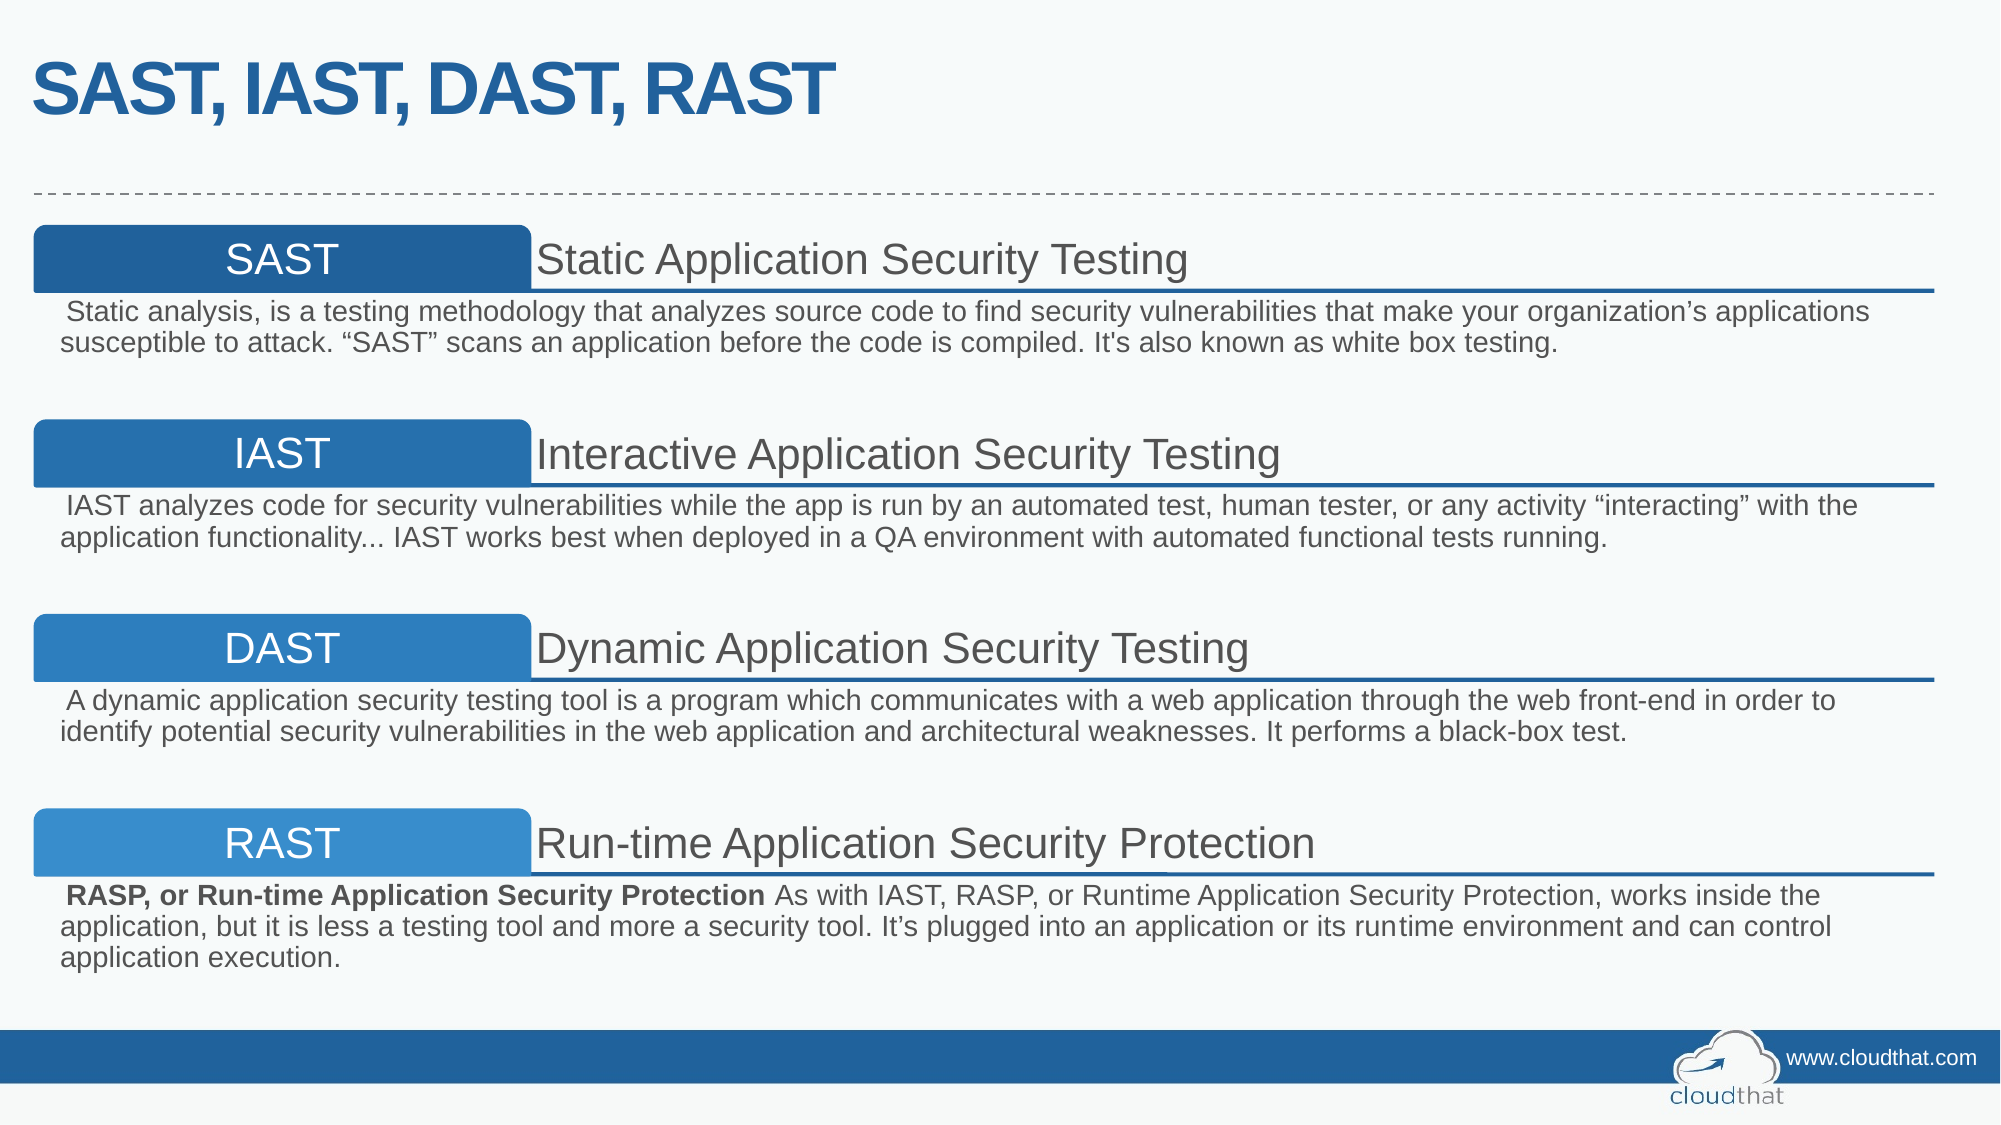

# SAST, IAST, DAST, RAST
Static Application Security Testing
SAST
   Static analysis, is a testing methodology that analyzes source code to find security vulnerabilities that make your organization’s applications susceptible to attack. “SAST” scans an application before the code is compiled. It's also known as white box testing.

Interactive Application Security Testing
IAST
   IAST analyzes code for security vulnerabilities while the app is run by an automated test, human tester, or any activity “interacting” with the application functionality... IAST works best when deployed in a QA environment with automated functional tests running.

Dynamic Application Security Testing
DAST
   A dynamic application security testing tool is a program which communicates with a web application through the web front-end in order to identify potential security vulnerabilities in the web application and architectural weaknesses. It performs a black-box test.

Run-time Application Security Protection
RAST
   RASP, or Run-time Application Security Protection As with IAST, RASP, or Run­time Application Security Protection, works inside the application, but it is less a testing tool and more a security tool. It’s plugged into an application or its run­time environment and can control application execution.